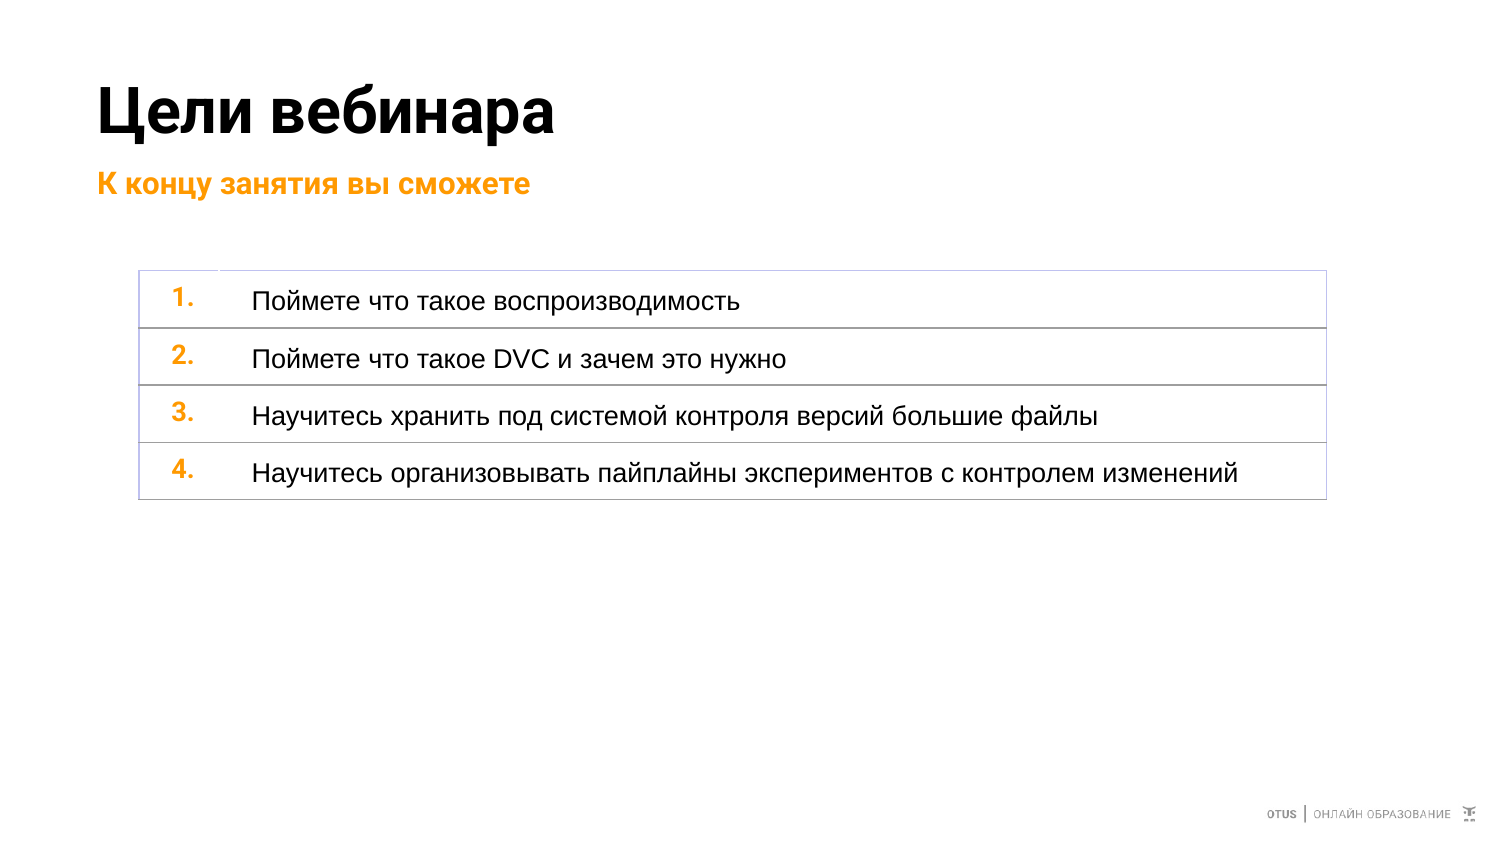

# Цели вебинара
К концу занятия вы сможете
| 1. | Поймете что такое воспроизводимость |
| --- | --- |
| 2. | Поймете что такое DVC и зачем это нужно |
| 3. | Научитесь хранить под системой контроля версий большие файлы |
| 4. | Научитесь организовывать пайплайны экспериментов с контролем изменений |